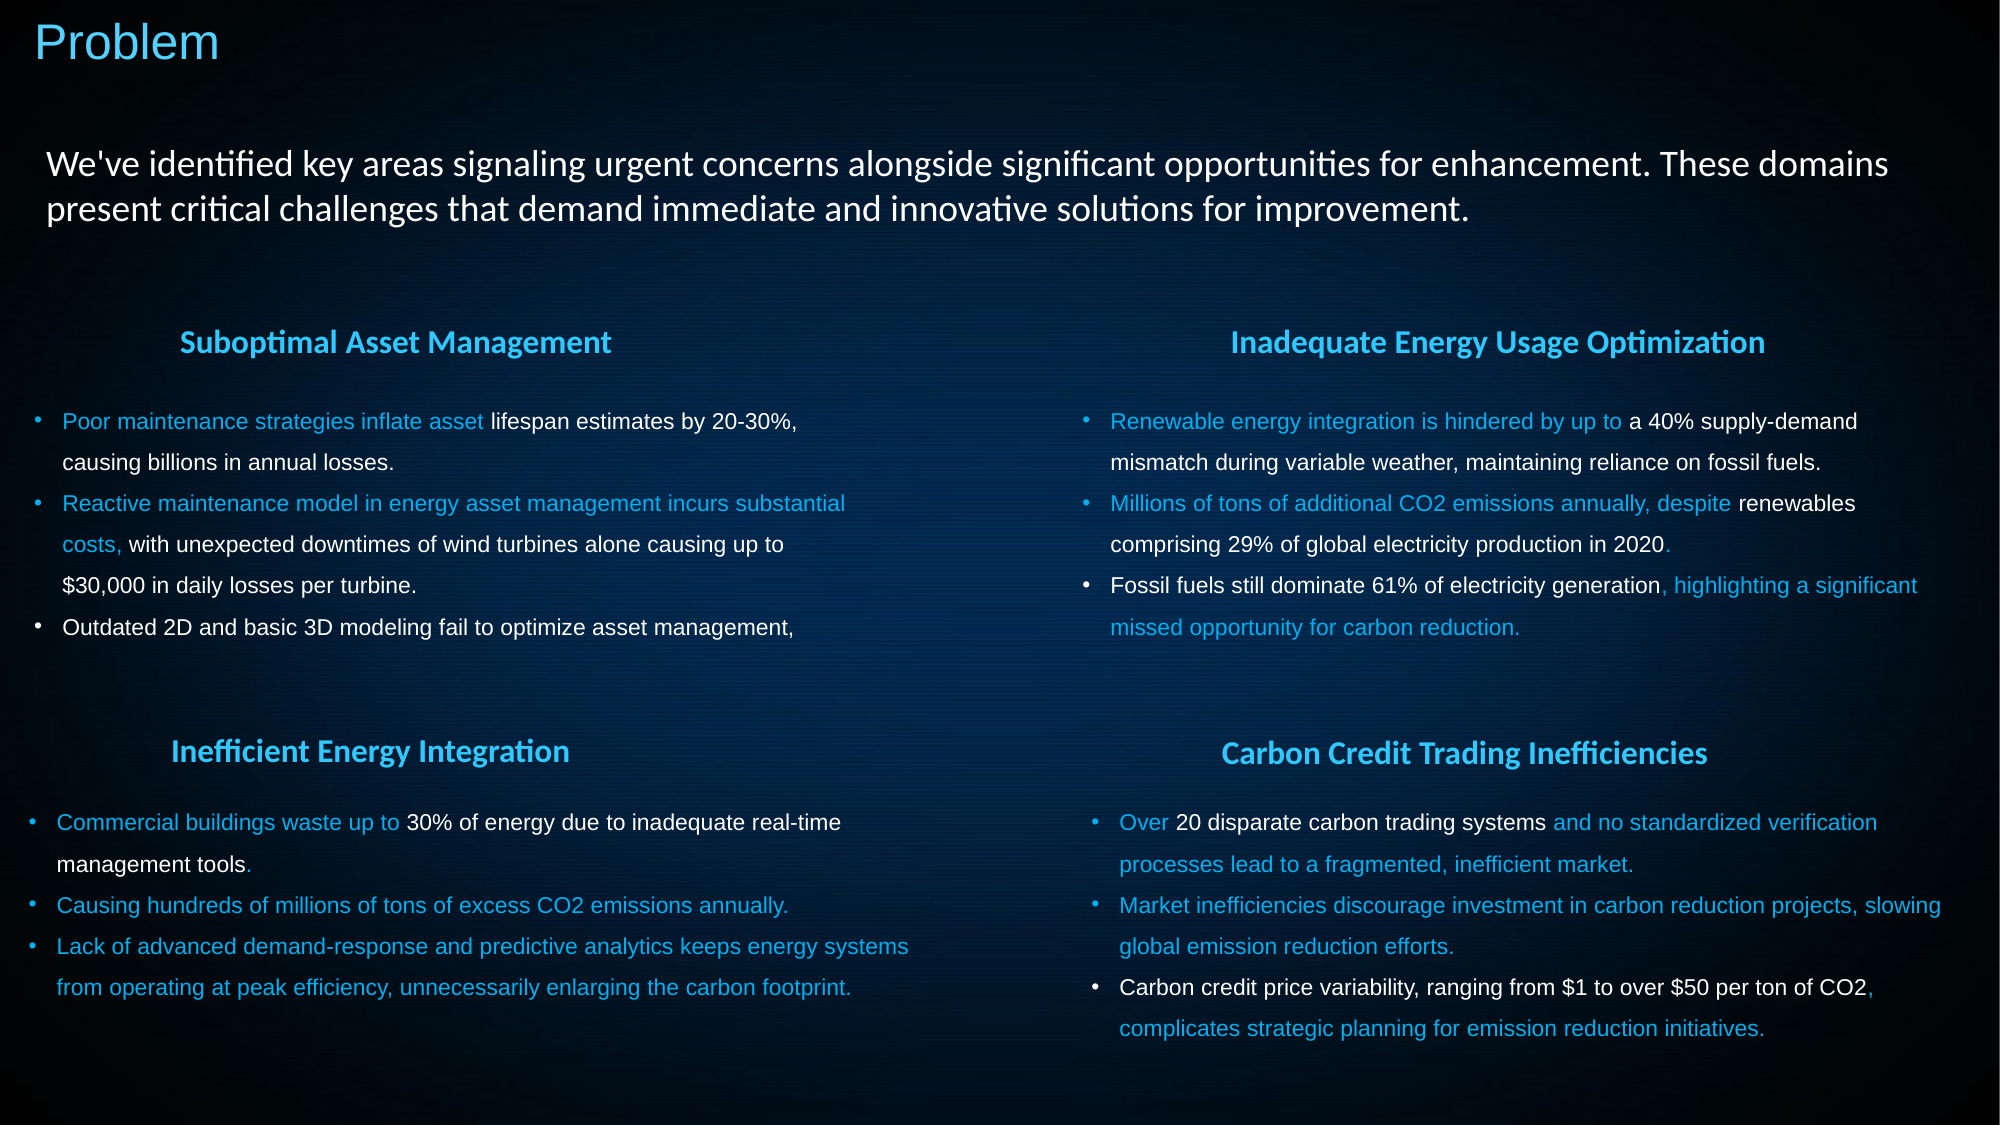

Problem
We've identified key areas signaling urgent concerns alongside significant opportunities for enhancement. These domains present critical challenges that demand immediate and innovative solutions for improvement.
Suboptimal Asset Management
Inadequate Energy Usage Optimization
Poor maintenance strategies inflate asset lifespan estimates by 20-30%, causing billions in annual losses.
Reactive maintenance model in energy asset management incurs substantial costs, with unexpected downtimes of wind turbines alone causing up to $30,000 in daily losses per turbine.
Outdated 2D and basic 3D modeling fail to optimize asset management,
Renewable energy integration is hindered by up to a 40% supply-demand mismatch during variable weather, maintaining reliance on fossil fuels.
Millions of tons of additional CO2 emissions annually, despite renewables comprising 29% of global electricity production in 2020.
Fossil fuels still dominate 61% of electricity generation, highlighting a significant missed opportunity for carbon reduction.
Inefficient Energy Integration
Carbon Credit Trading Inefficiencies
Commercial buildings waste up to 30% of energy due to inadequate real-time management tools.
Causing hundreds of millions of tons of excess CO2 emissions annually.
Lack of advanced demand-response and predictive analytics keeps energy systems from operating at peak efficiency, unnecessarily enlarging the carbon footprint.
Over 20 disparate carbon trading systems and no standardized verification processes lead to a fragmented, inefficient market.
Market inefficiencies discourage investment in carbon reduction projects, slowing global emission reduction efforts.
Carbon credit price variability, ranging from $1 to over $50 per ton of CO2, complicates strategic planning for emission reduction initiatives.